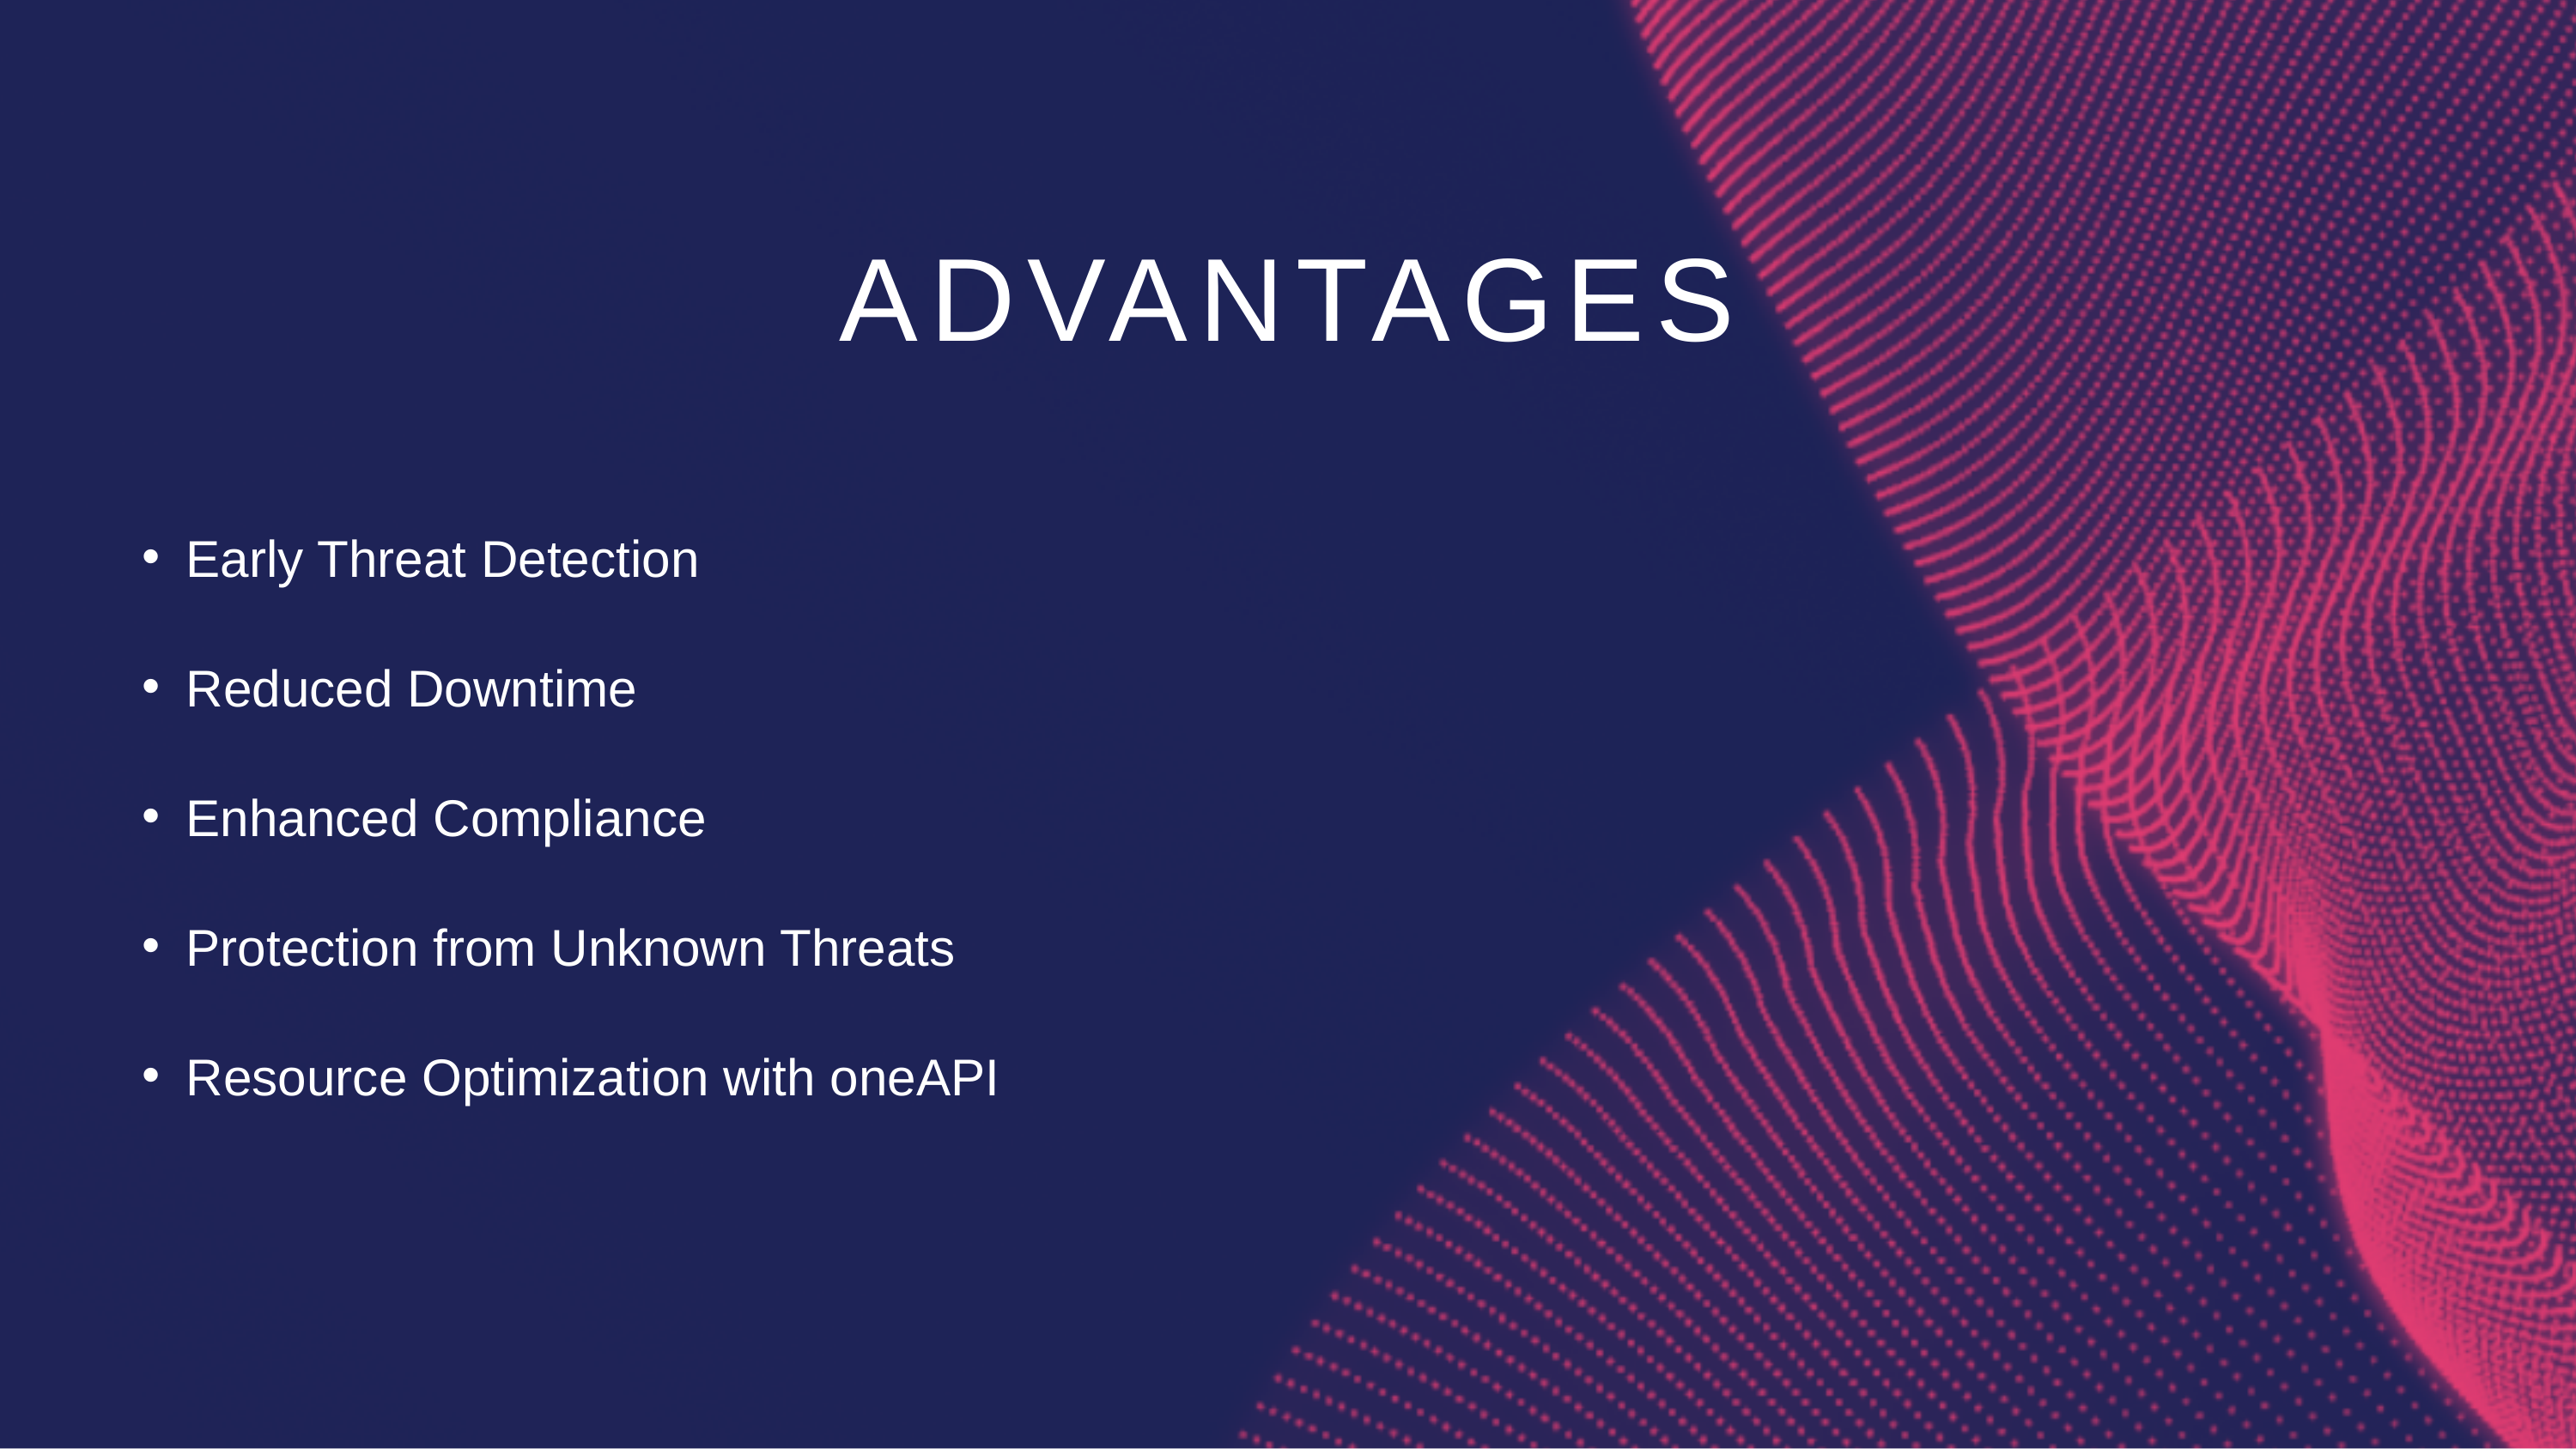

ADVANTAGES
Early Threat Detection
Reduced Downtime
Enhanced Compliance
Protection from Unknown Threats
Resource Optimization with oneAPI